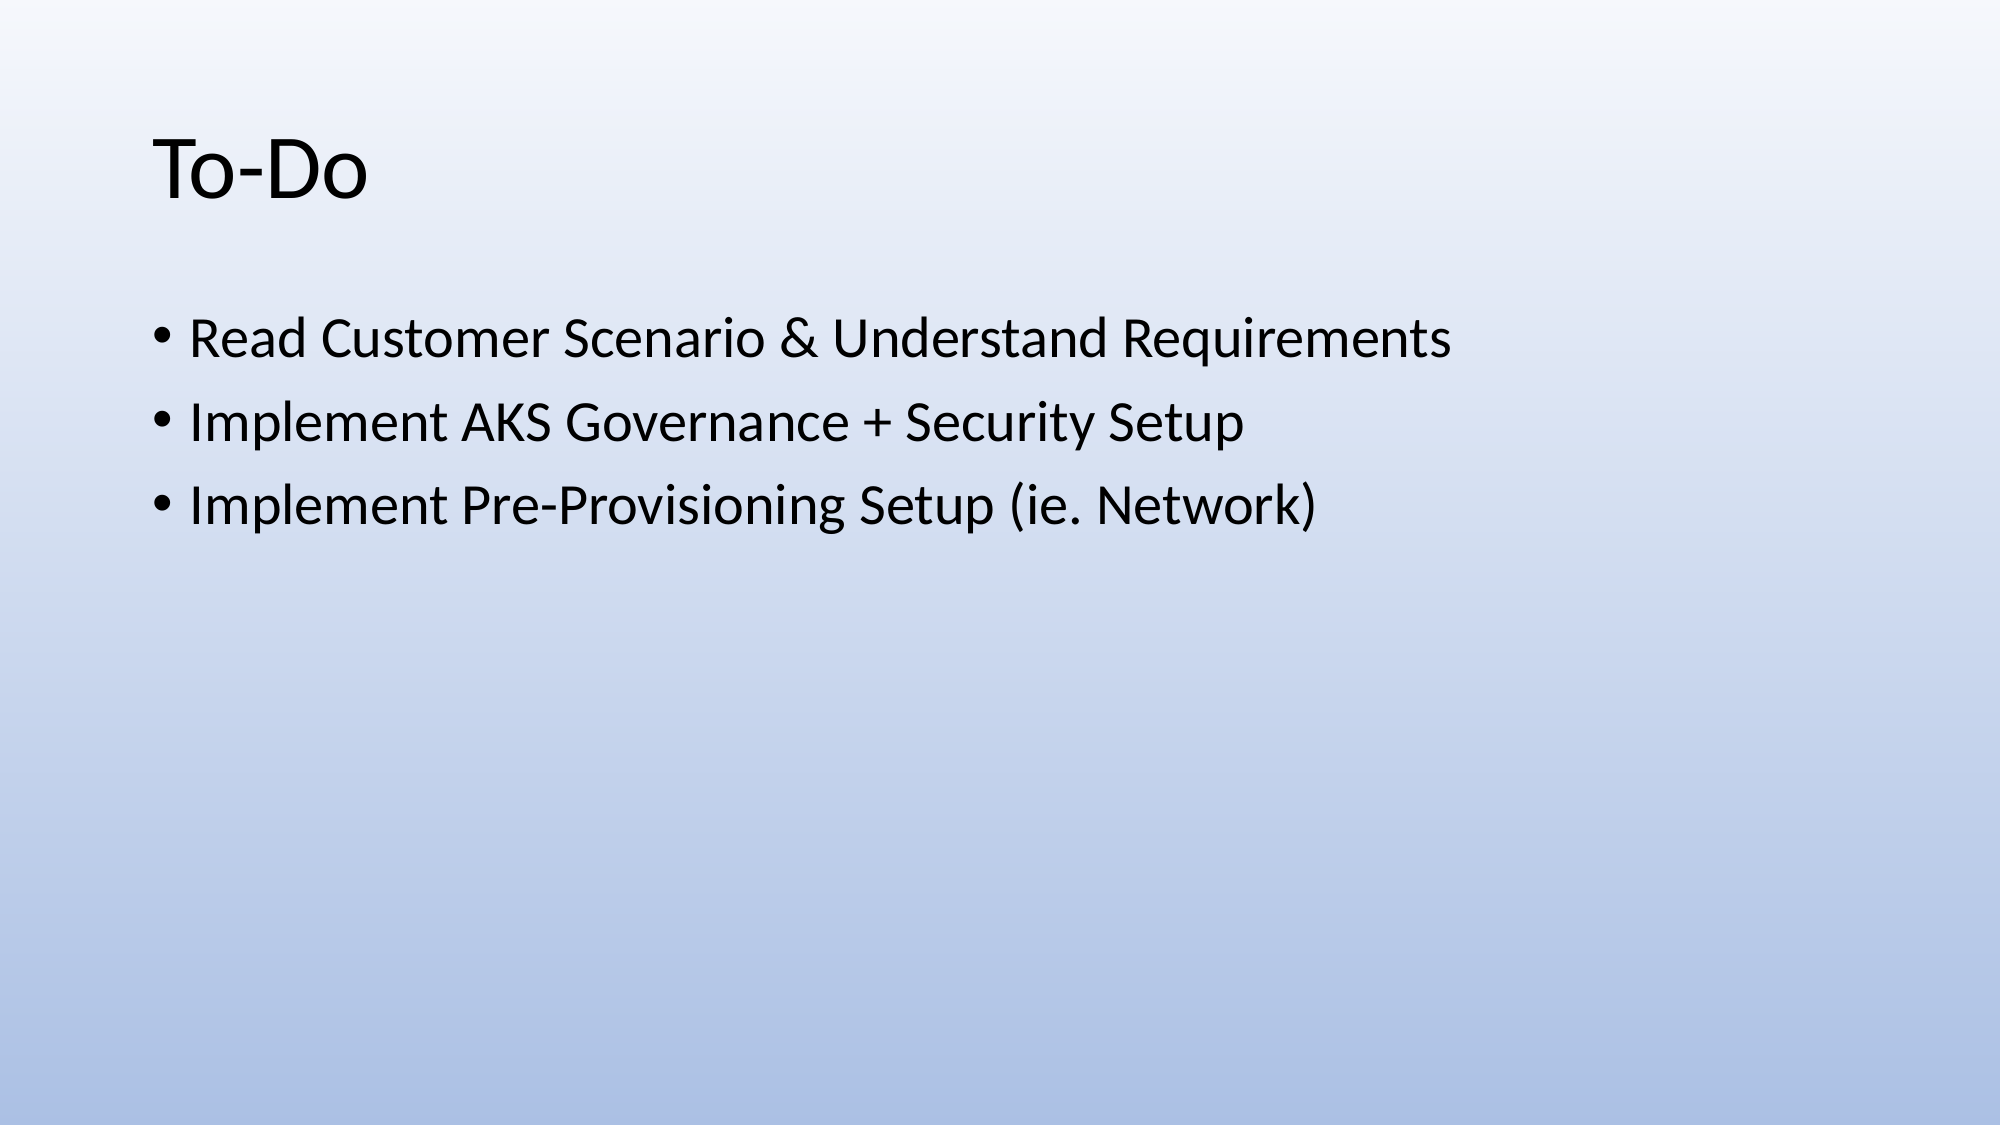

# To-Do
Read Customer Scenario & Understand Requirements
Implement AKS Governance + Security Setup
Implement Pre-Provisioning Setup (ie. Network)